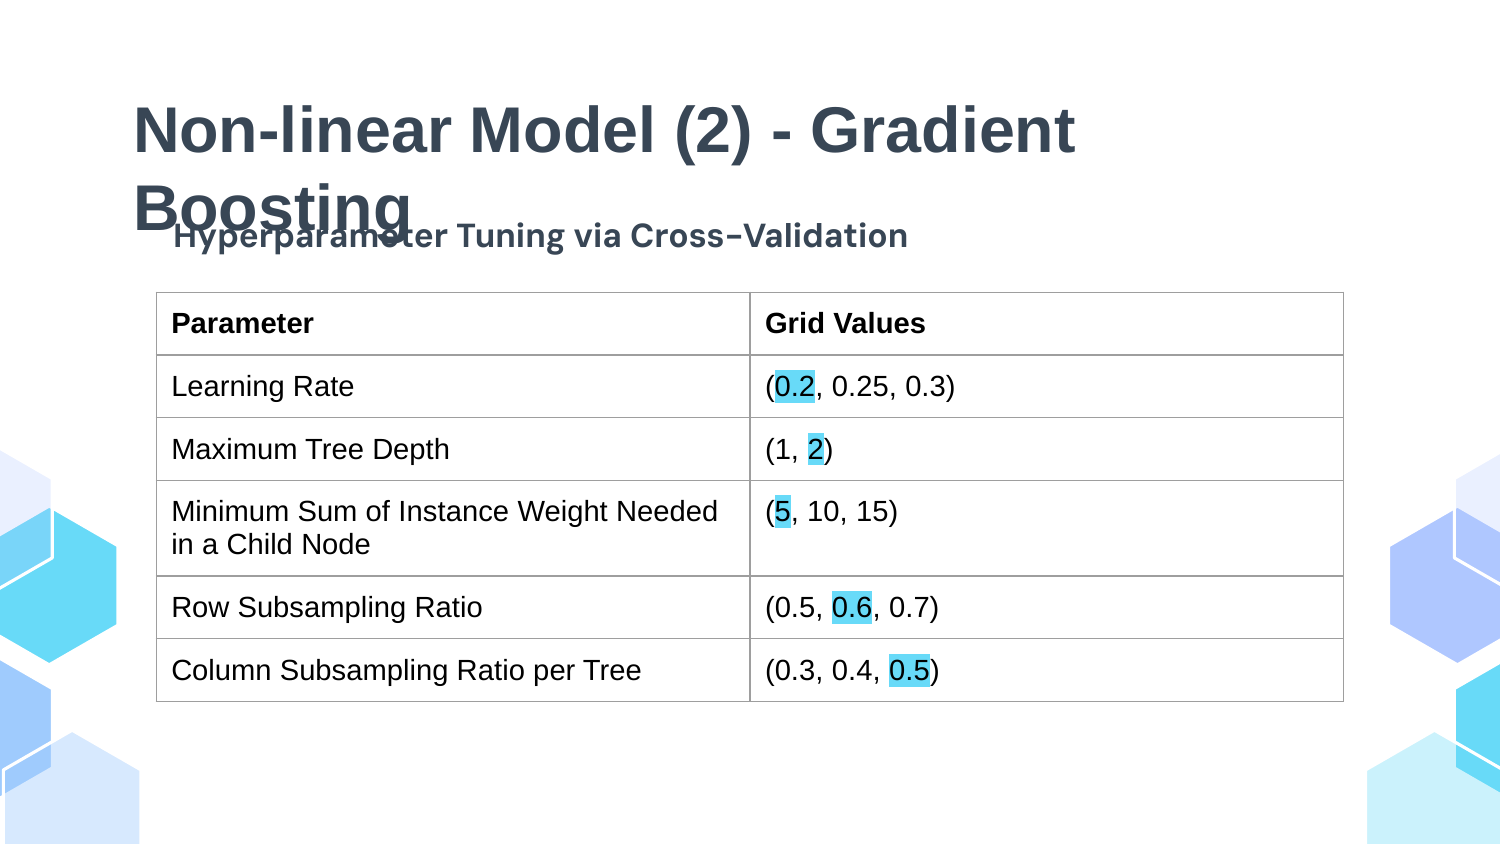

# Non-linear Model (2) - Gradient Boosting

Hyperparameter Tuning via Cross-Validation

| Parameter | Grid Values |
| --- | --- |
| Learning Rate | (0.2, 0.25, 0.3) |
| Maximum Tree Depth | (1, 2) |
| Minimum Sum of Instance Weight Needed in a Child Node | (5, 10, 15) |
| Row Subsampling Ratio | (0.5, 0.6, 0.7) |
| Column Subsampling Ratio per Tree | (0.3, 0.4, 0.5) |